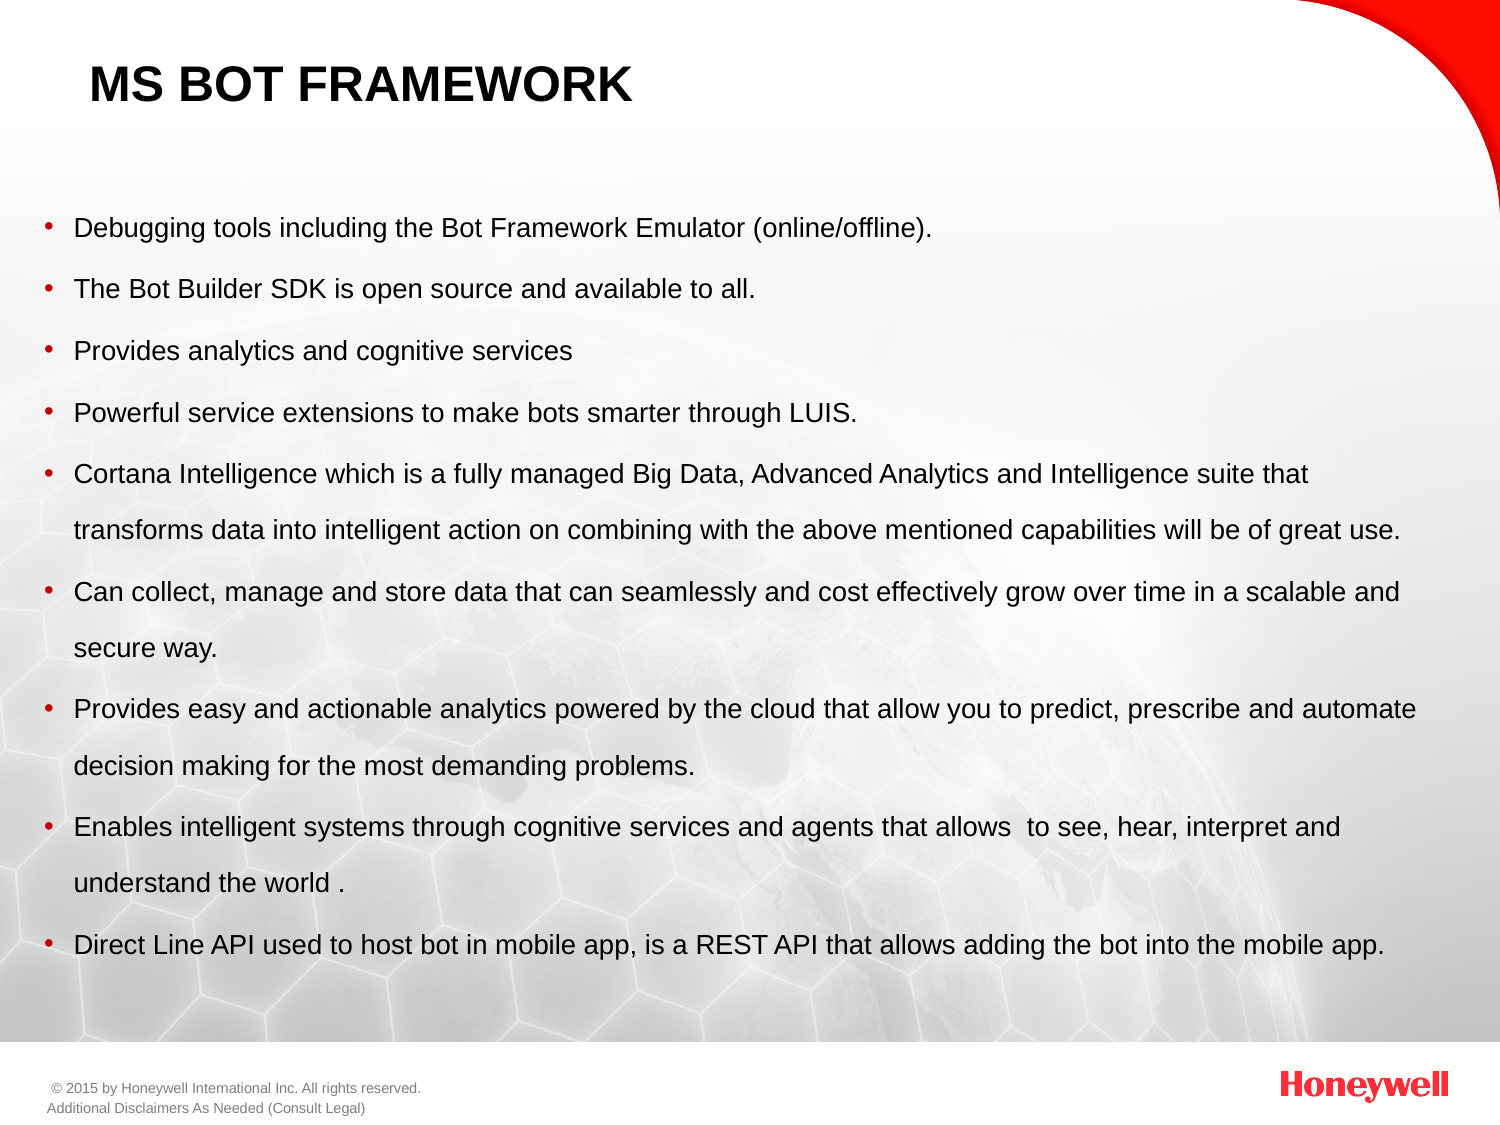

# MS BOT FRAMEWORK
Debugging tools including the Bot Framework Emulator (online/offline).
The Bot Builder SDK is open source and available to all.
Provides analytics and cognitive services
Powerful service extensions to make bots smarter through LUIS.
Cortana Intelligence which is a fully managed Big Data, Advanced Analytics and Intelligence suite that transforms data into intelligent action on combining with the above mentioned capabilities will be of great use.
Can collect, manage and store data that can seamlessly and cost effectively grow over time in a scalable and secure way.
Provides easy and actionable analytics powered by the cloud that allow you to predict, prescribe and automate decision making for the most demanding problems.
Enables intelligent systems through cognitive services and agents that allows  to see, hear, interpret and understand the world .
Direct Line API used to host bot in mobile app, is a REST API that allows adding the bot into the mobile app.